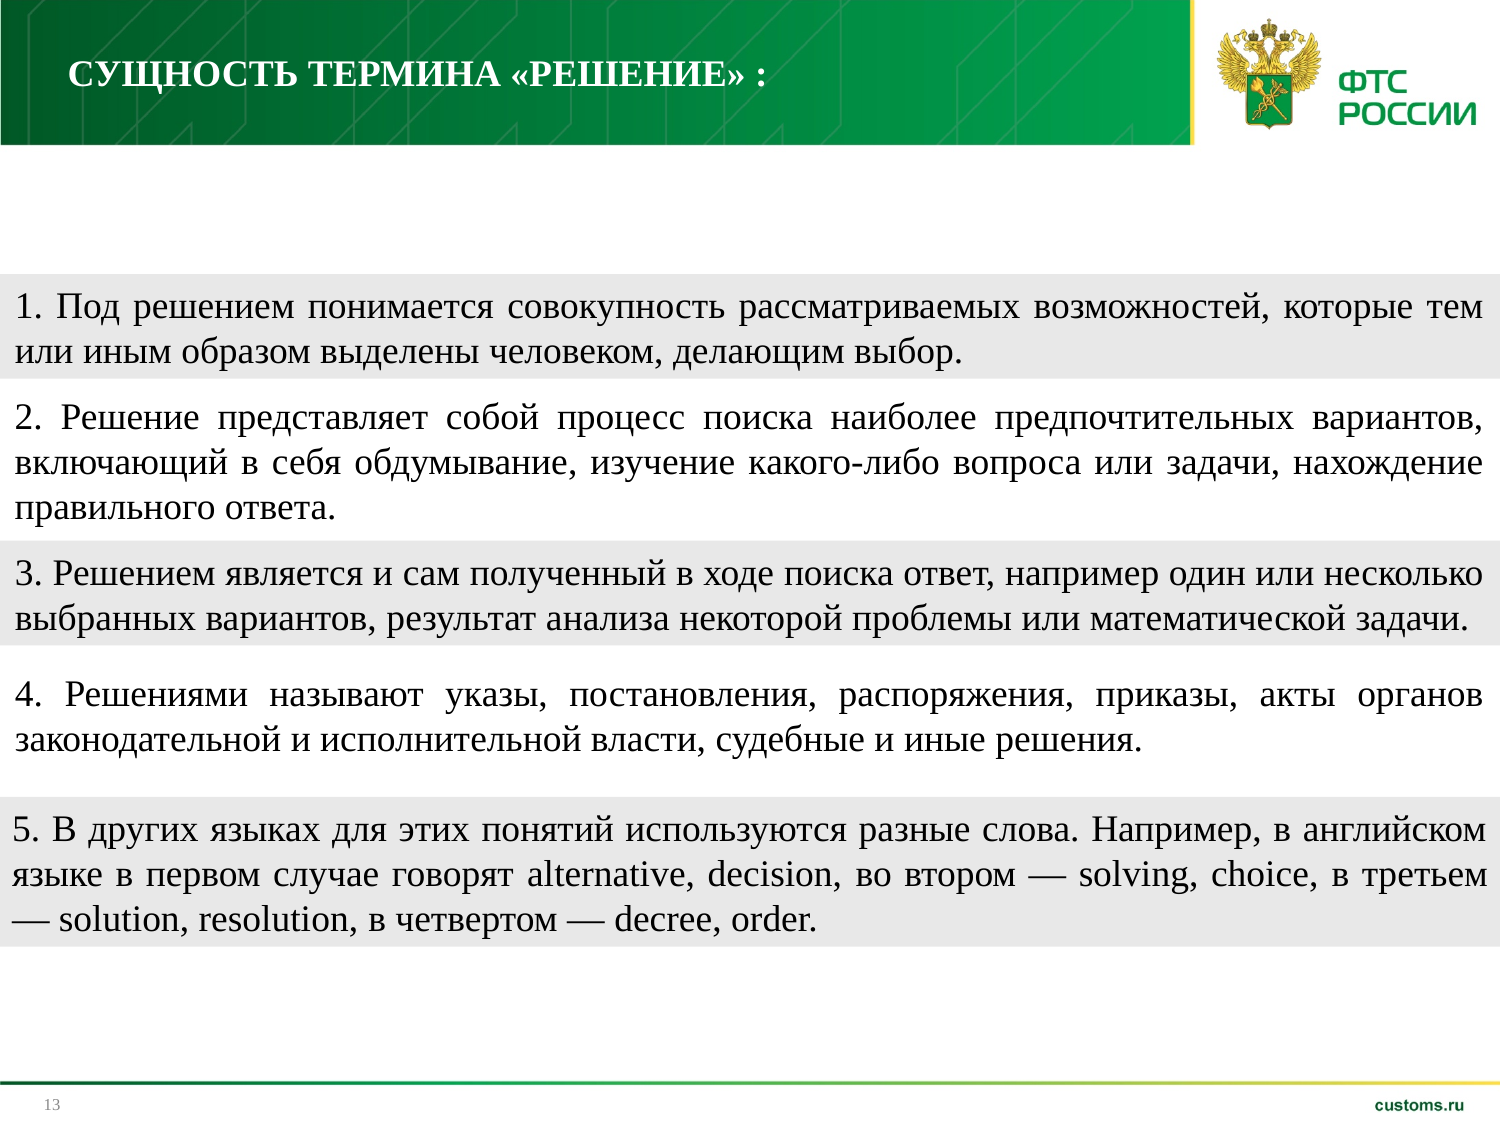

СУЩНОСТЬ ТЕРМИНА «РЕШЕНИЕ» :
1. Под решением понимается совокупность рассматриваемых возможностей, которые тем или иным образом выделены человеком, делающим выбор.
2. Решение представляет собой процесс поиска наиболее предпочтительных вариантов, включающий в себя обдумывание, изучение какого-либо вопроса или задачи, нахождение правильного ответа.
3. Решением является и сам полученный в ходе поиска ответ, например один или несколько выбранных вариантов, результат анализа некоторой проблемы или математической задачи.
4. Решениями называют указы, постановления, распоряжения, приказы, акты органов законодательной и исполнительной власти, судебные и иные решения.
5. В других языках для этих понятий используются разные слова. Например, в английском языке в первом случае говорят alternative, decision, во втором — solving, choice, в третьем — solution, resolution, в четвертом — decree, order.
13